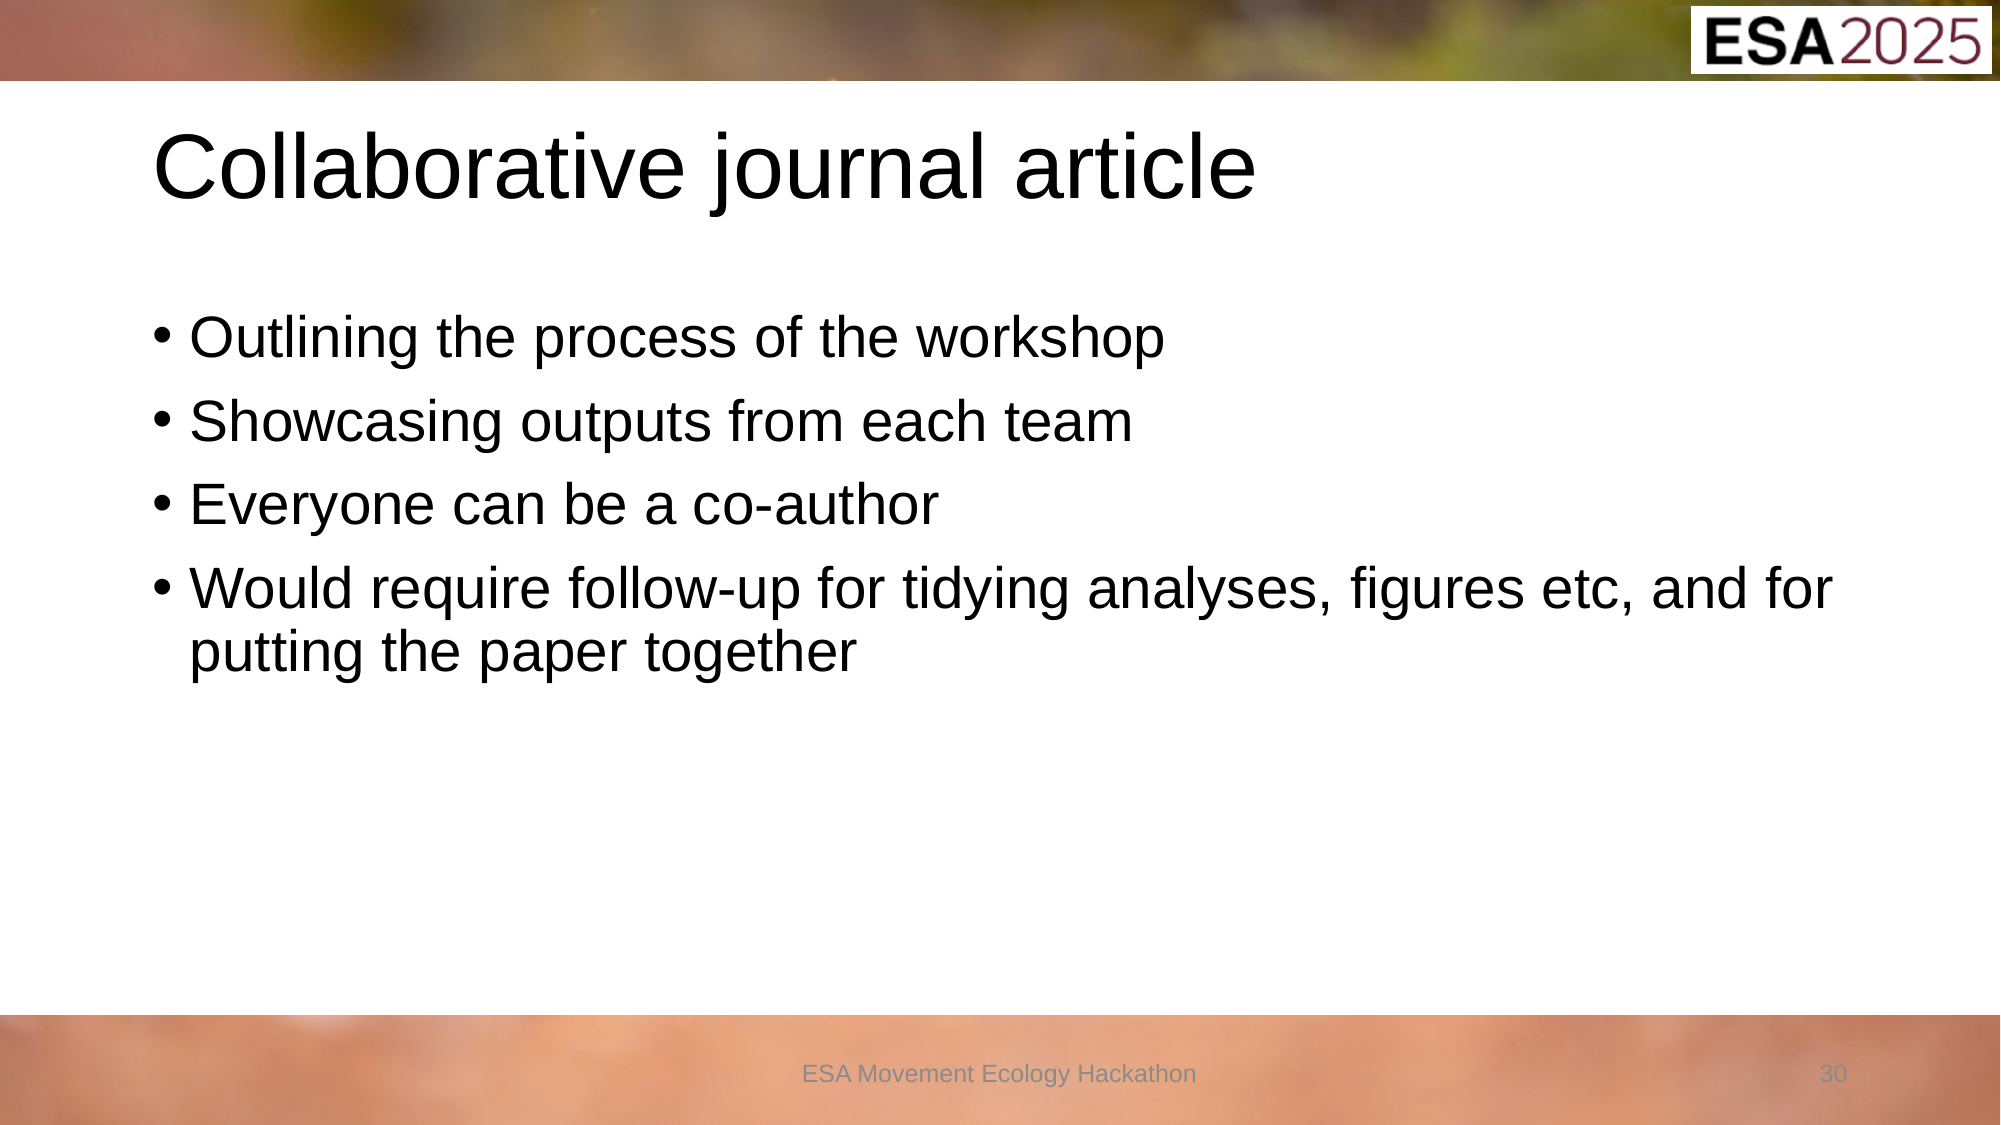

# Collaborative journal article
Outlining the process of the workshop
Showcasing outputs from each team
Everyone can be a co-author
Would require follow-up for tidying analyses, figures etc, and for putting the paper together

ESA Movement Ecology Hackathon
30